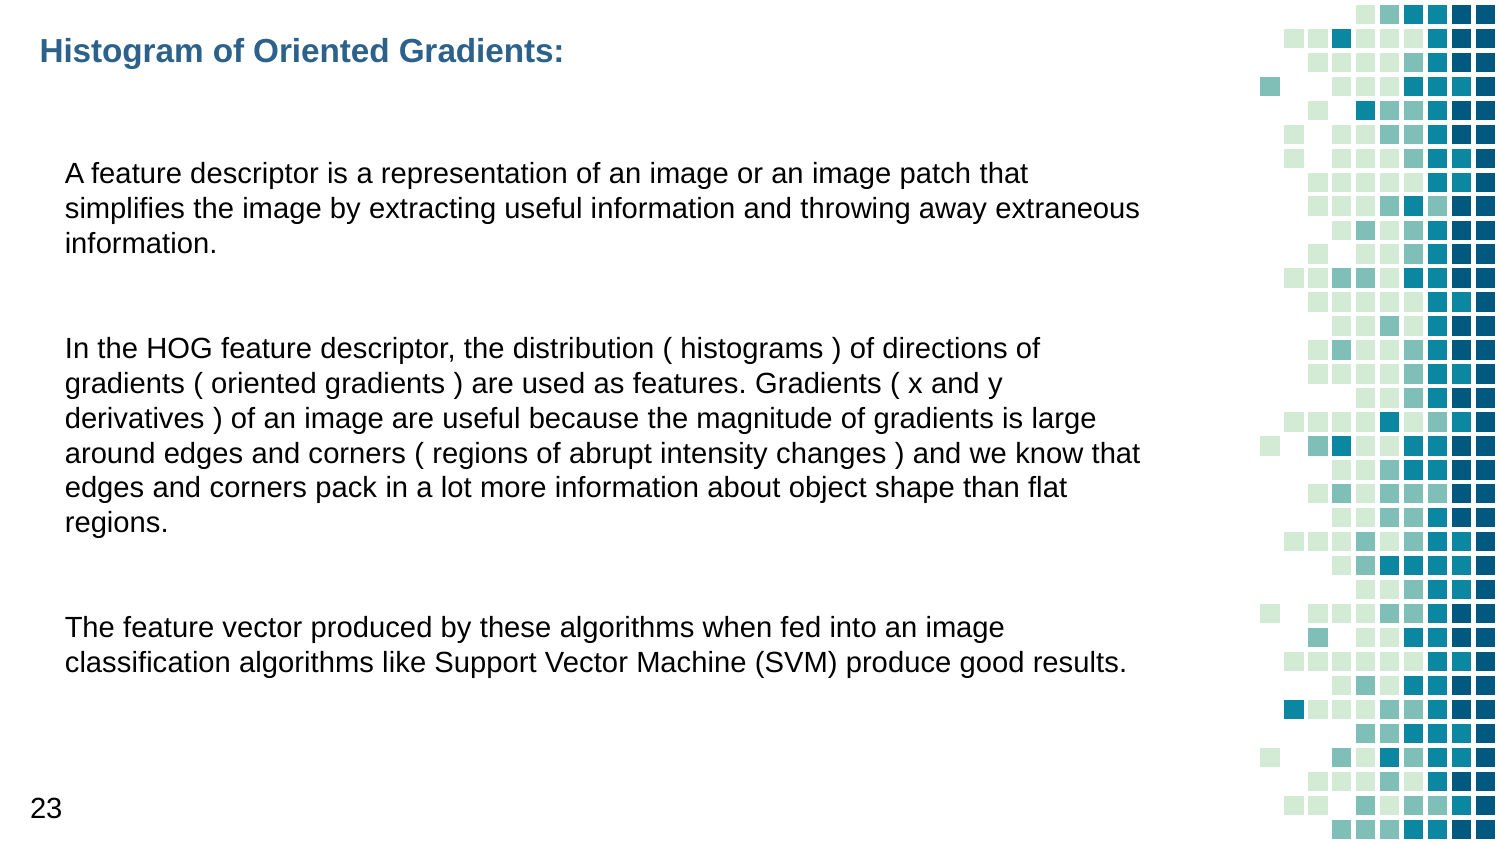

Histogram of Oriented Gradients:
A feature descriptor is a representation of an image or an image patch that simplifies the image by extracting useful information and throwing away extraneous information.

In the HOG feature descriptor, the distribution ( histograms ) of directions of gradients ( oriented gradients ) are used as features. Gradients ( x and y derivatives ) of an image are useful because the magnitude of gradients is large around edges and corners ( regions of abrupt intensity changes ) and we know that edges and corners pack in a lot more information about object shape than flat regions.

The feature vector produced by these algorithms when fed into an image classification algorithms like Support Vector Machine (SVM) produce good results.
23